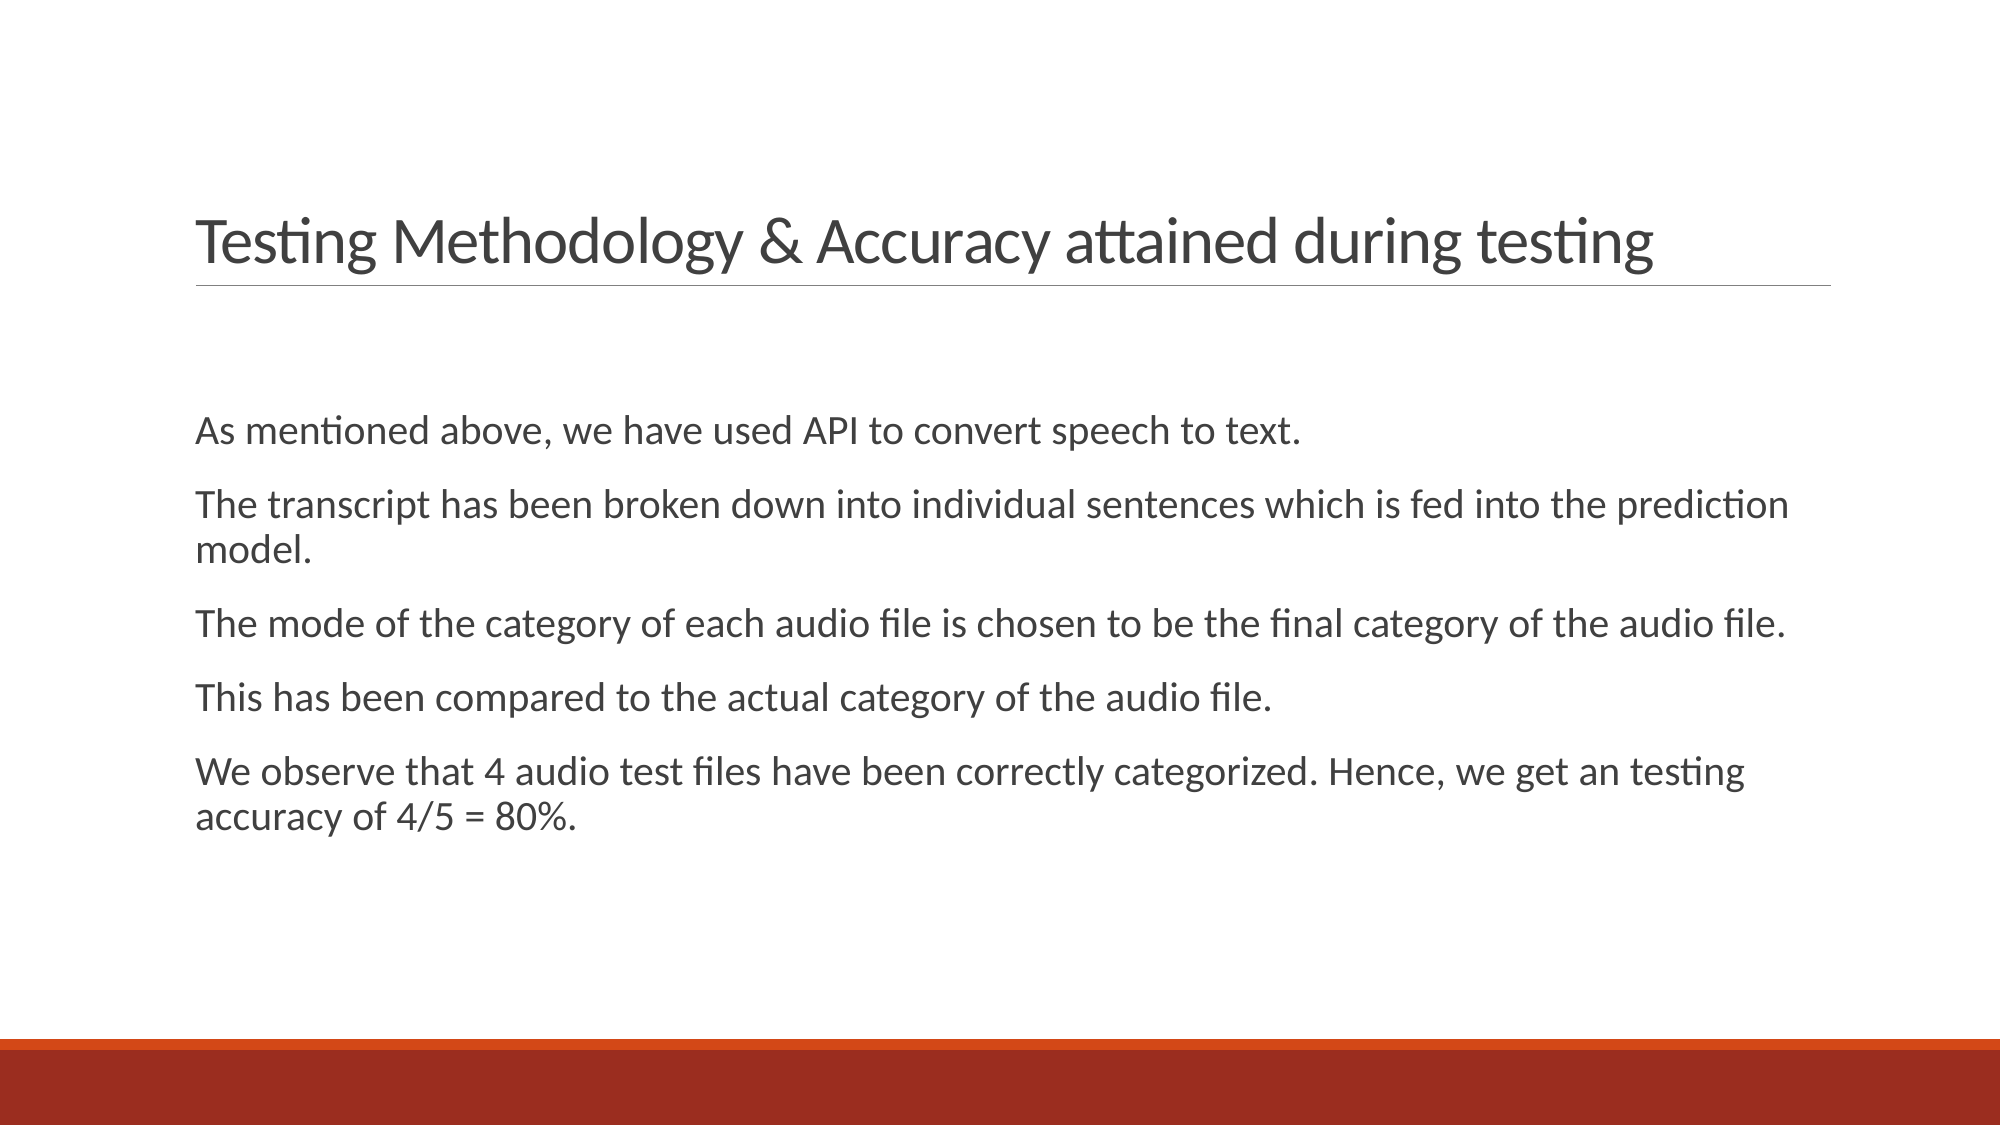

# Testing Methodology & Accuracy attained during testing
As mentioned above, we have used API to convert speech to text.
The transcript has been broken down into individual sentences which is fed into the prediction model.
The mode of the category of each audio file is chosen to be the final category of the audio file.
This has been compared to the actual category of the audio file.
We observe that 4 audio test files have been correctly categorized. Hence, we get an testing accuracy of 4/5 = 80%.